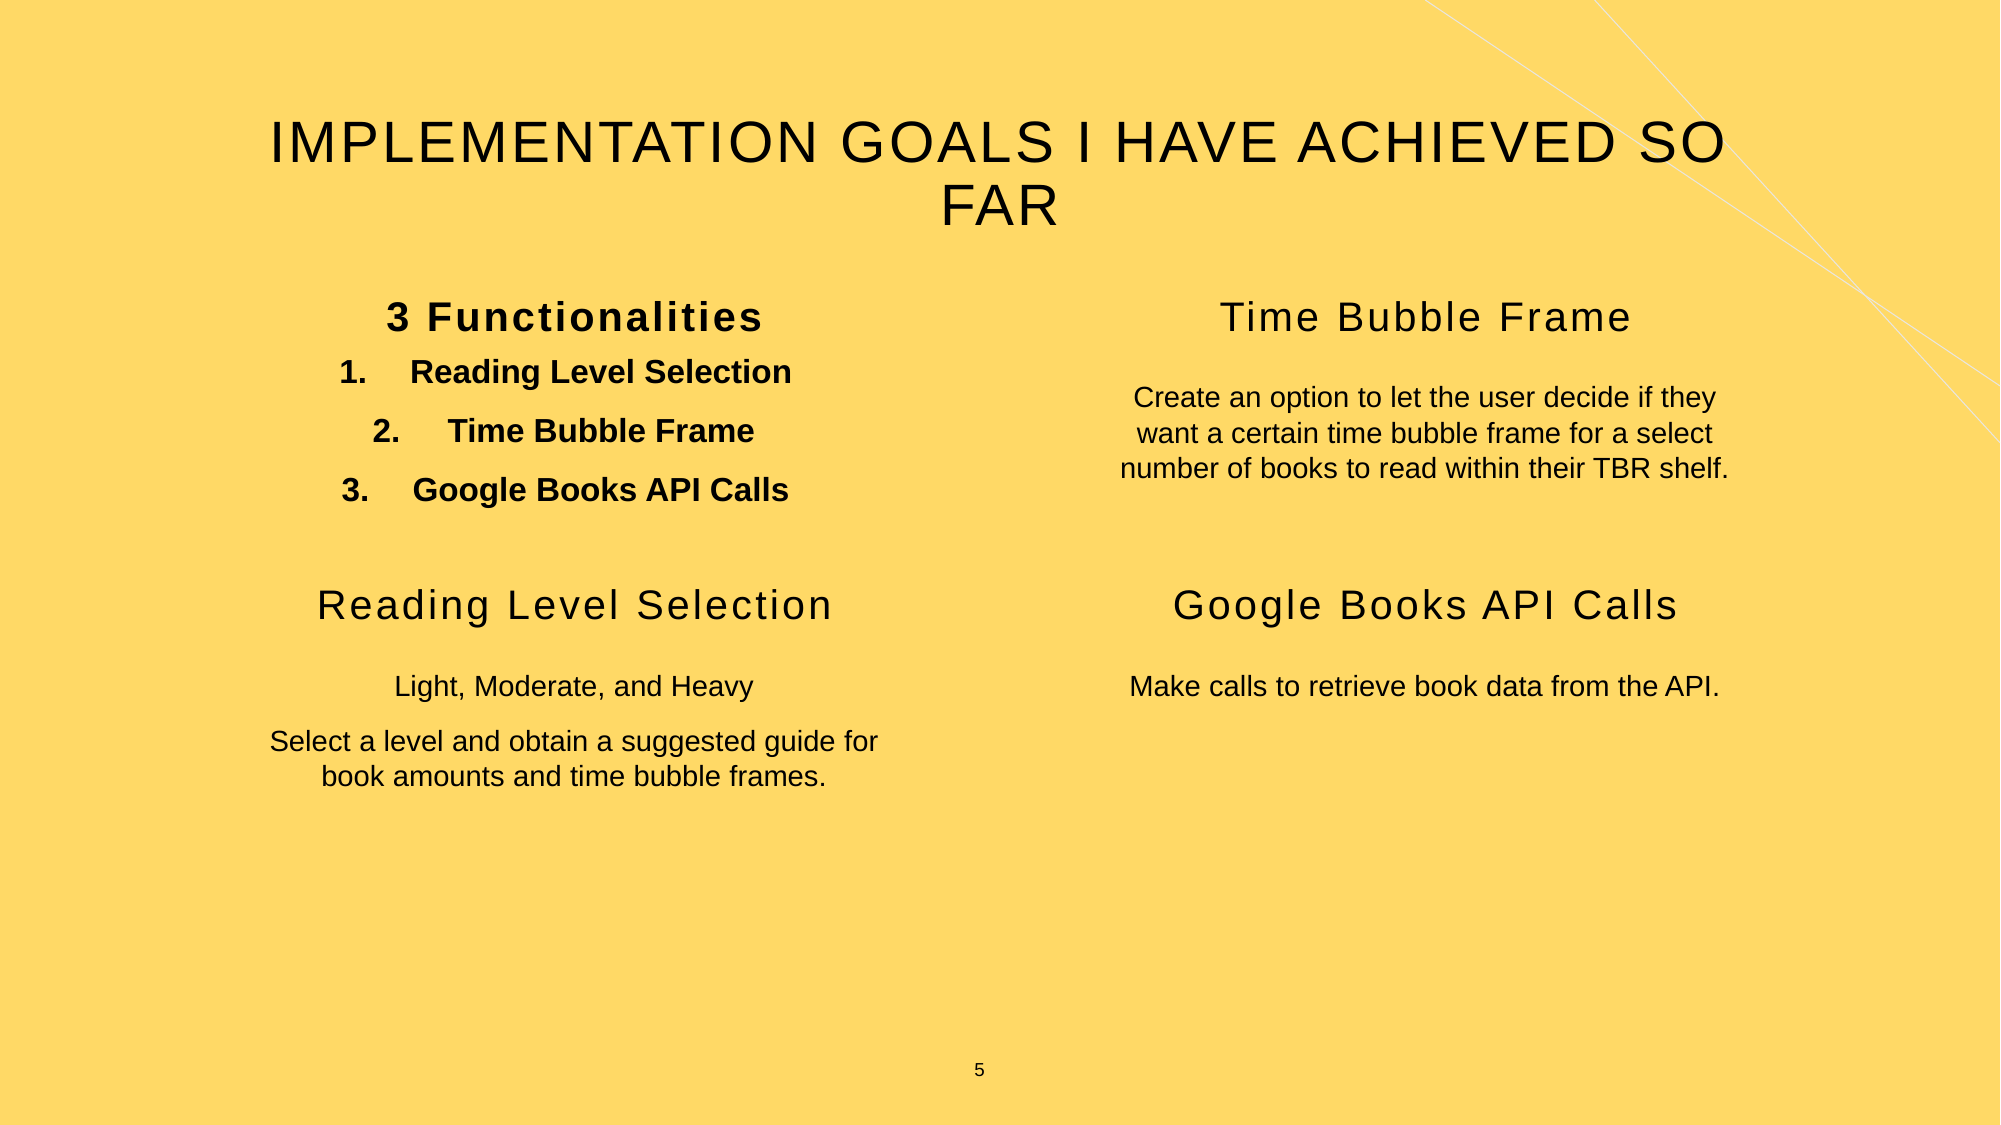

# Implementation goals I have Achieved So far
3 Functionalities
Time Bubble Frame
Reading Level Selection
Time Bubble Frame
Google Books API Calls
Create an option to let the user decide if they want a certain time bubble frame for a select number of books to read within their TBR shelf.
Reading Level Selection
Google Books API Calls
Light, Moderate, and Heavy
Select a level and obtain a suggested guide for book amounts and time bubble frames.
Make calls to retrieve book data from the API.
5